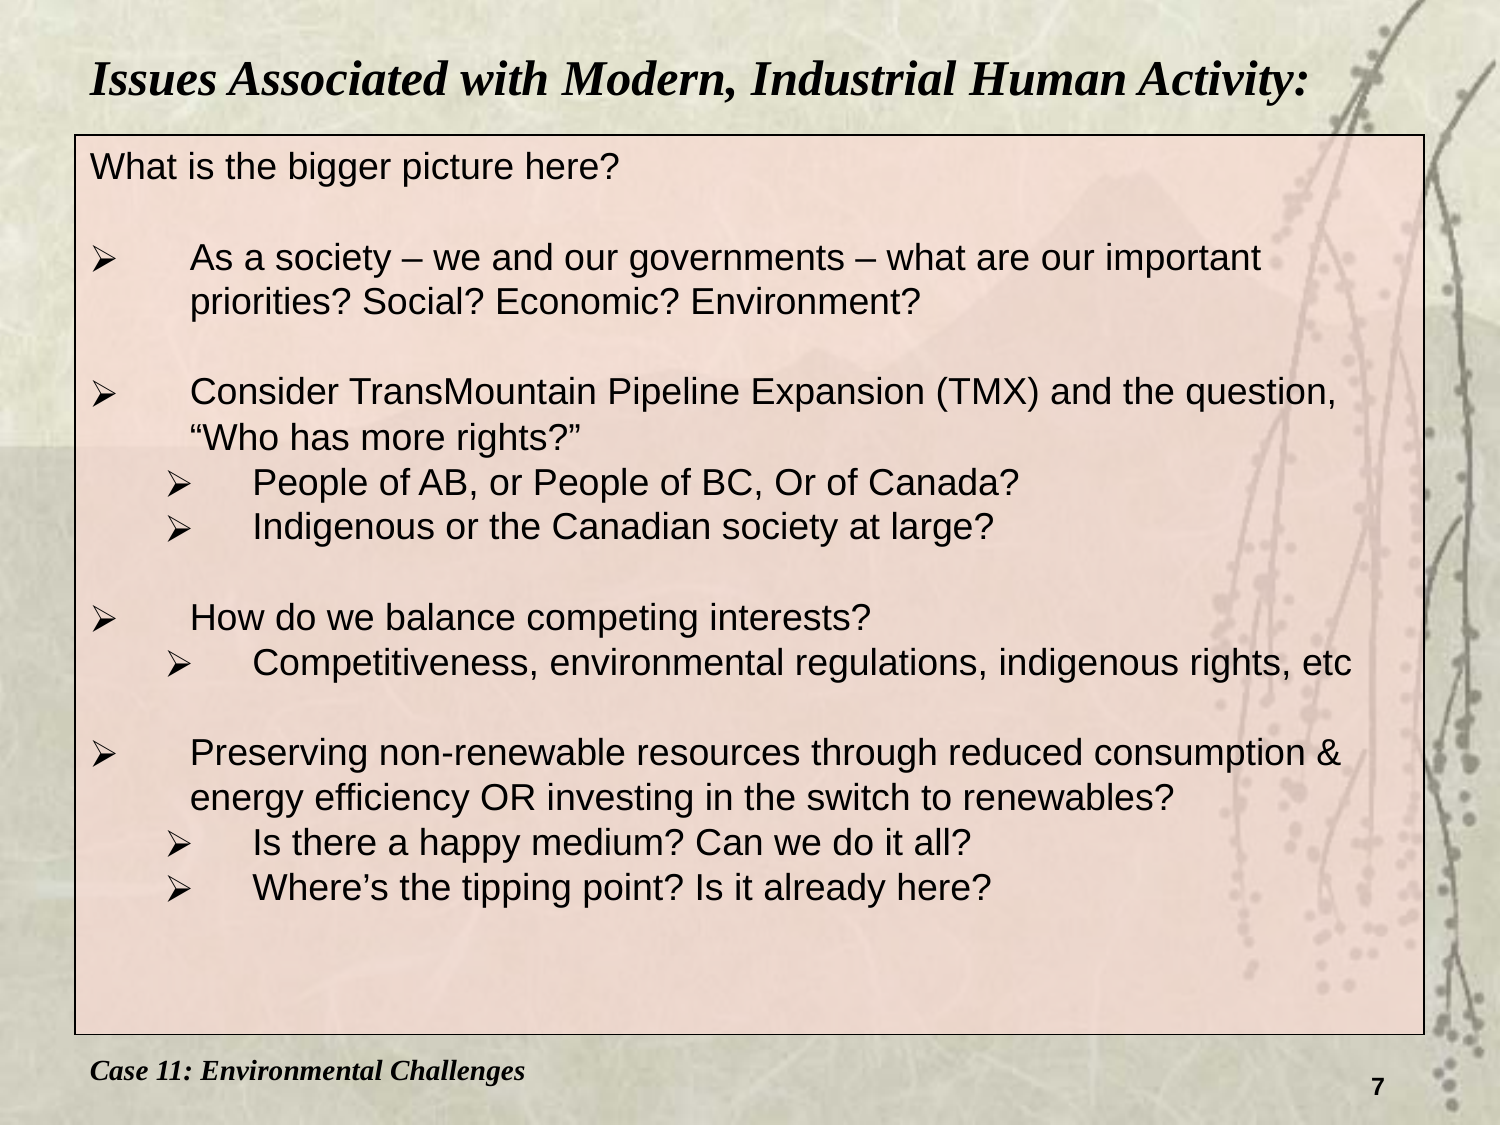

Issues Associated with Modern, Industrial Human Activity:
What is the bigger picture here?

As a society – we and our governments – what are our important priorities? Social? Economic? Environment?

Consider TransMountain Pipeline Expansion (TMX) and the question,
“Who has more rights?”
People of AB, or People of BC, Or of Canada?
Indigenous or the Canadian society at large?

How do we balance competing interests?
Competitiveness, environmental regulations, indigenous rights, etc

Preserving non-renewable resources through reduced consumption & energy efficiency OR investing in the switch to renewables?
Is there a happy medium? Can we do it all?
Where’s the tipping point? Is it already here?
Case 11: Environmental Challenges
7